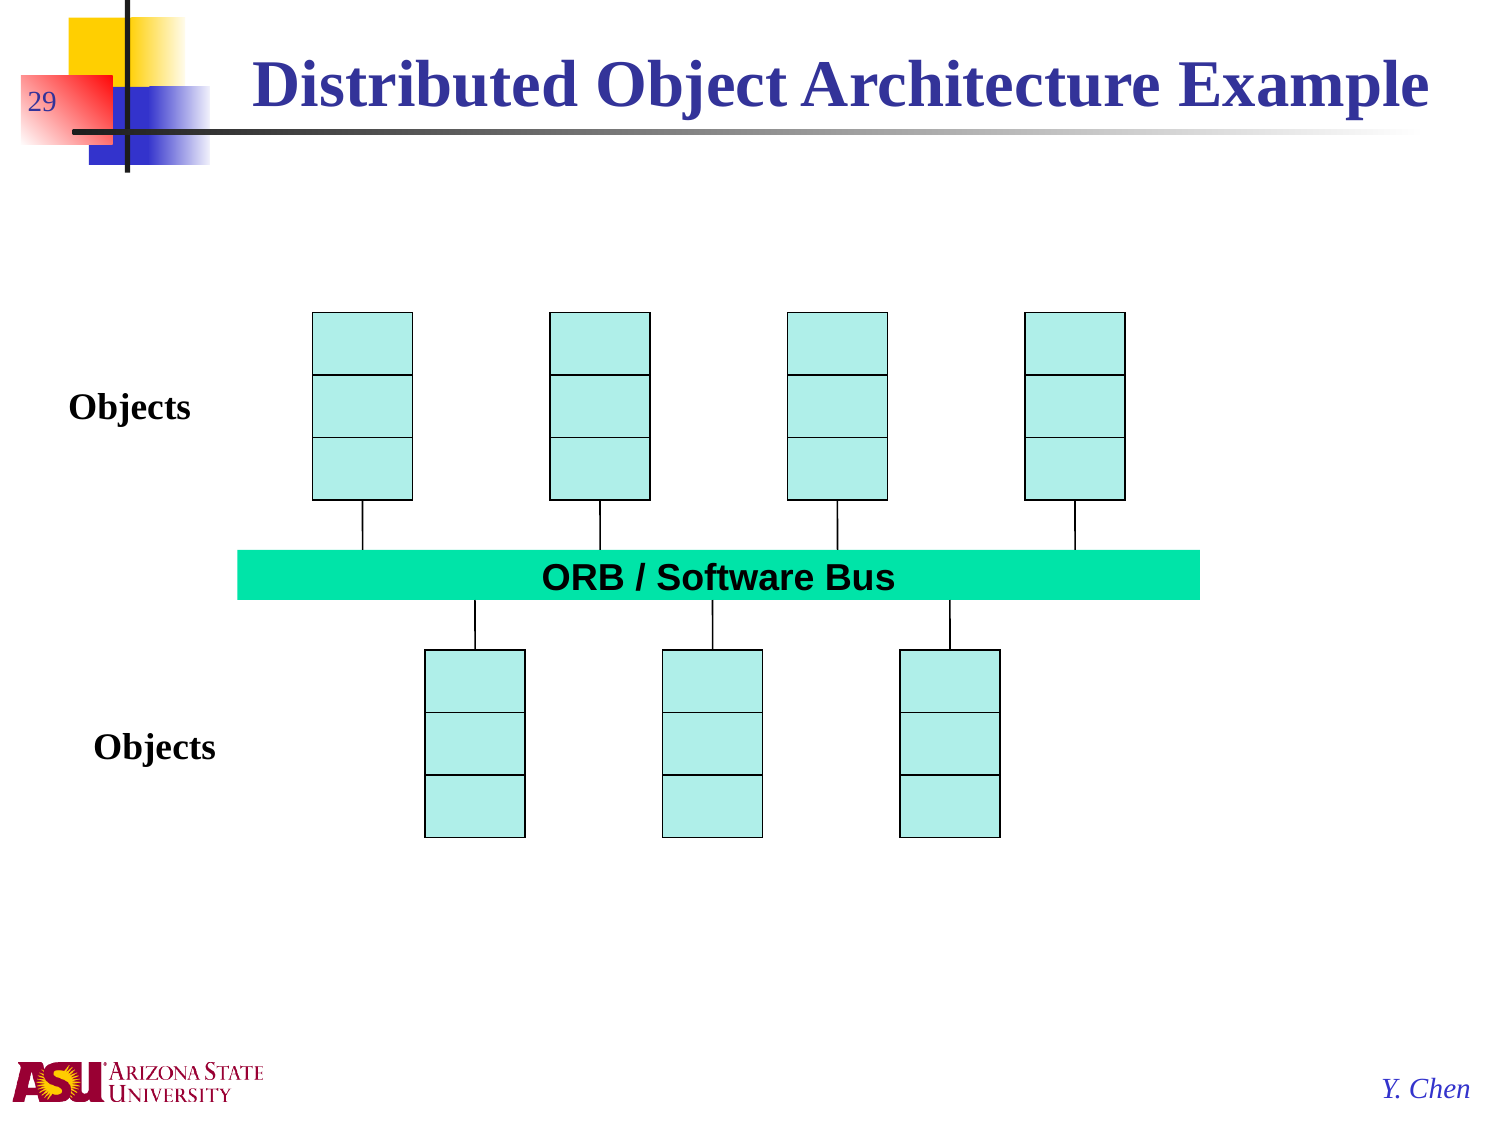

# Distributed Object Architecture Example
29

Objects

ORB / Software Bus

Objects